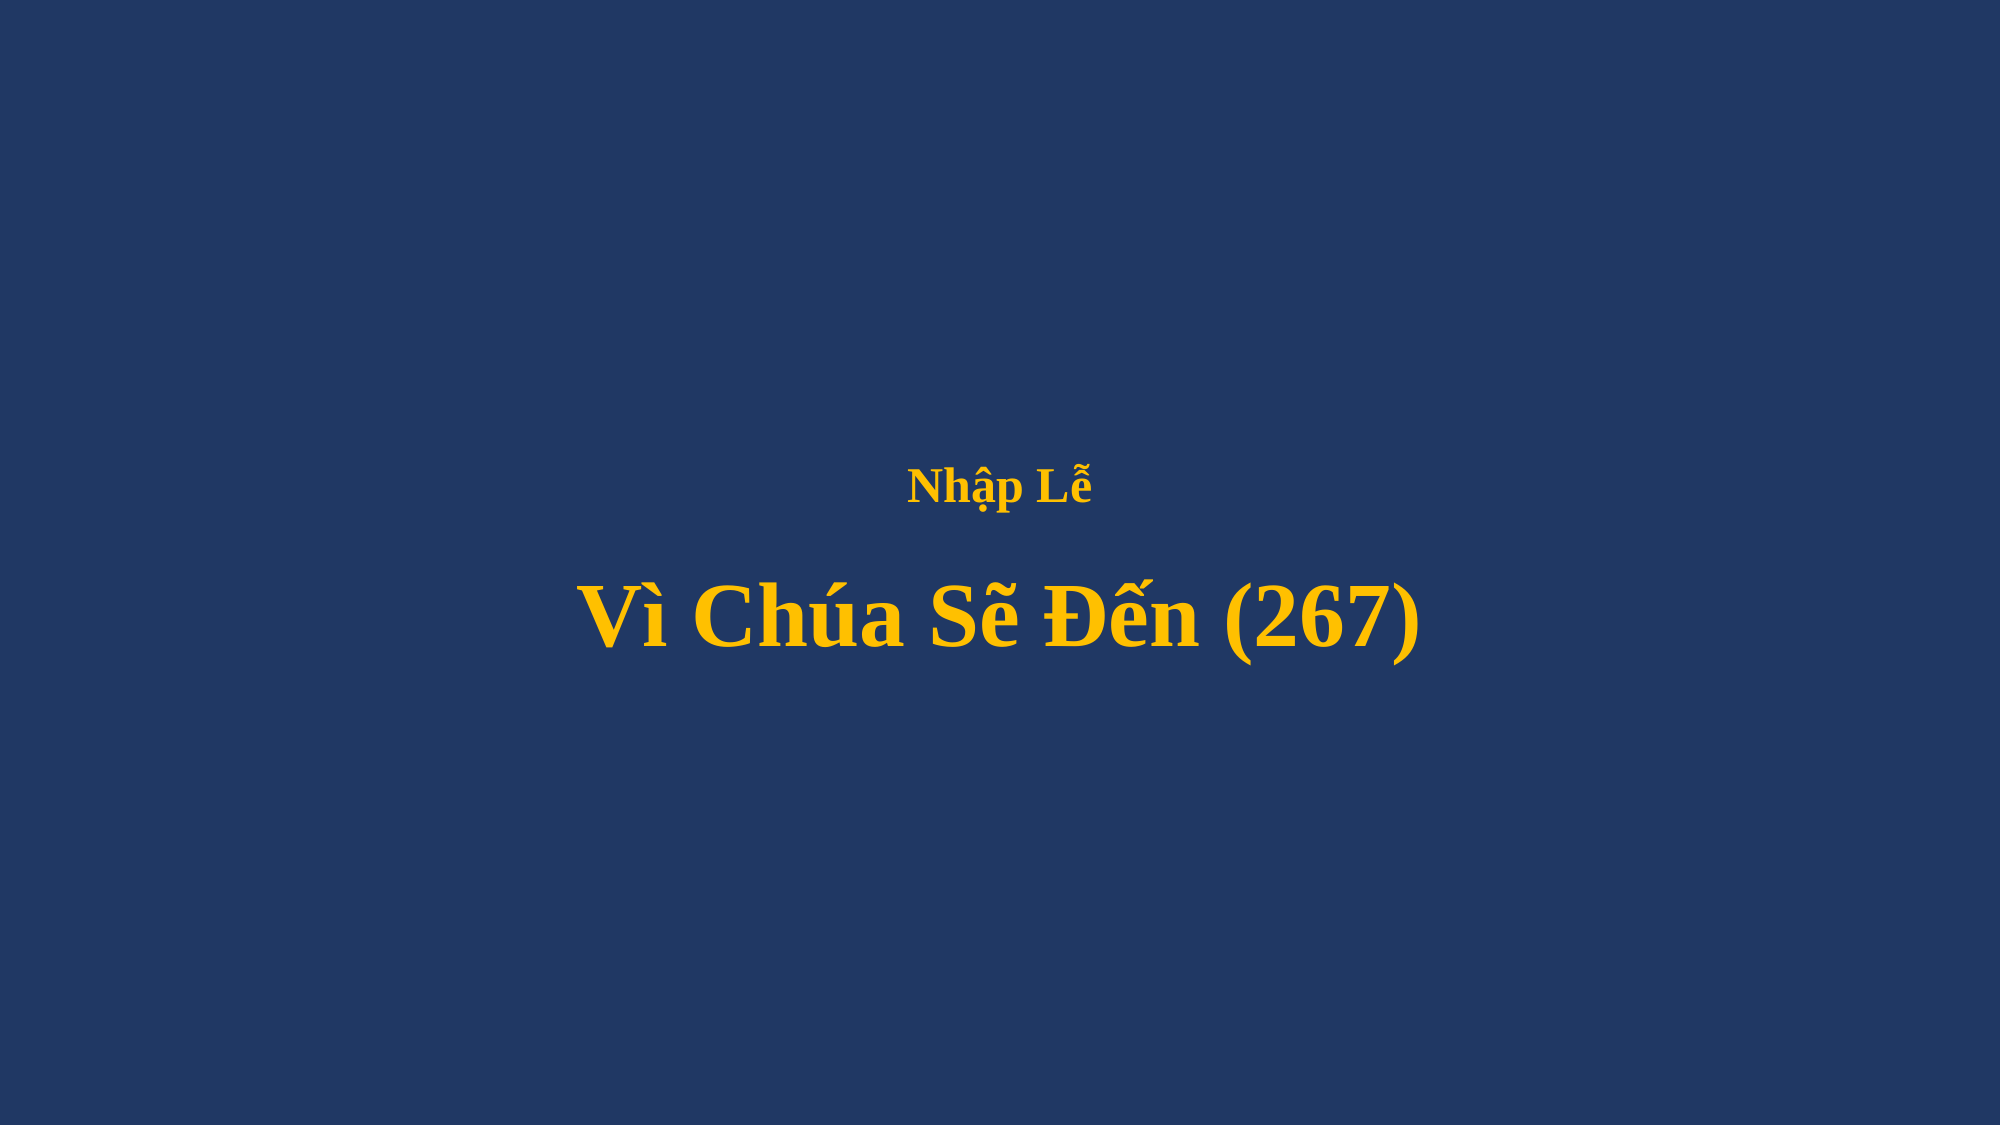

# Nhập Lễ Vì Chúa Sẽ Đến (267)